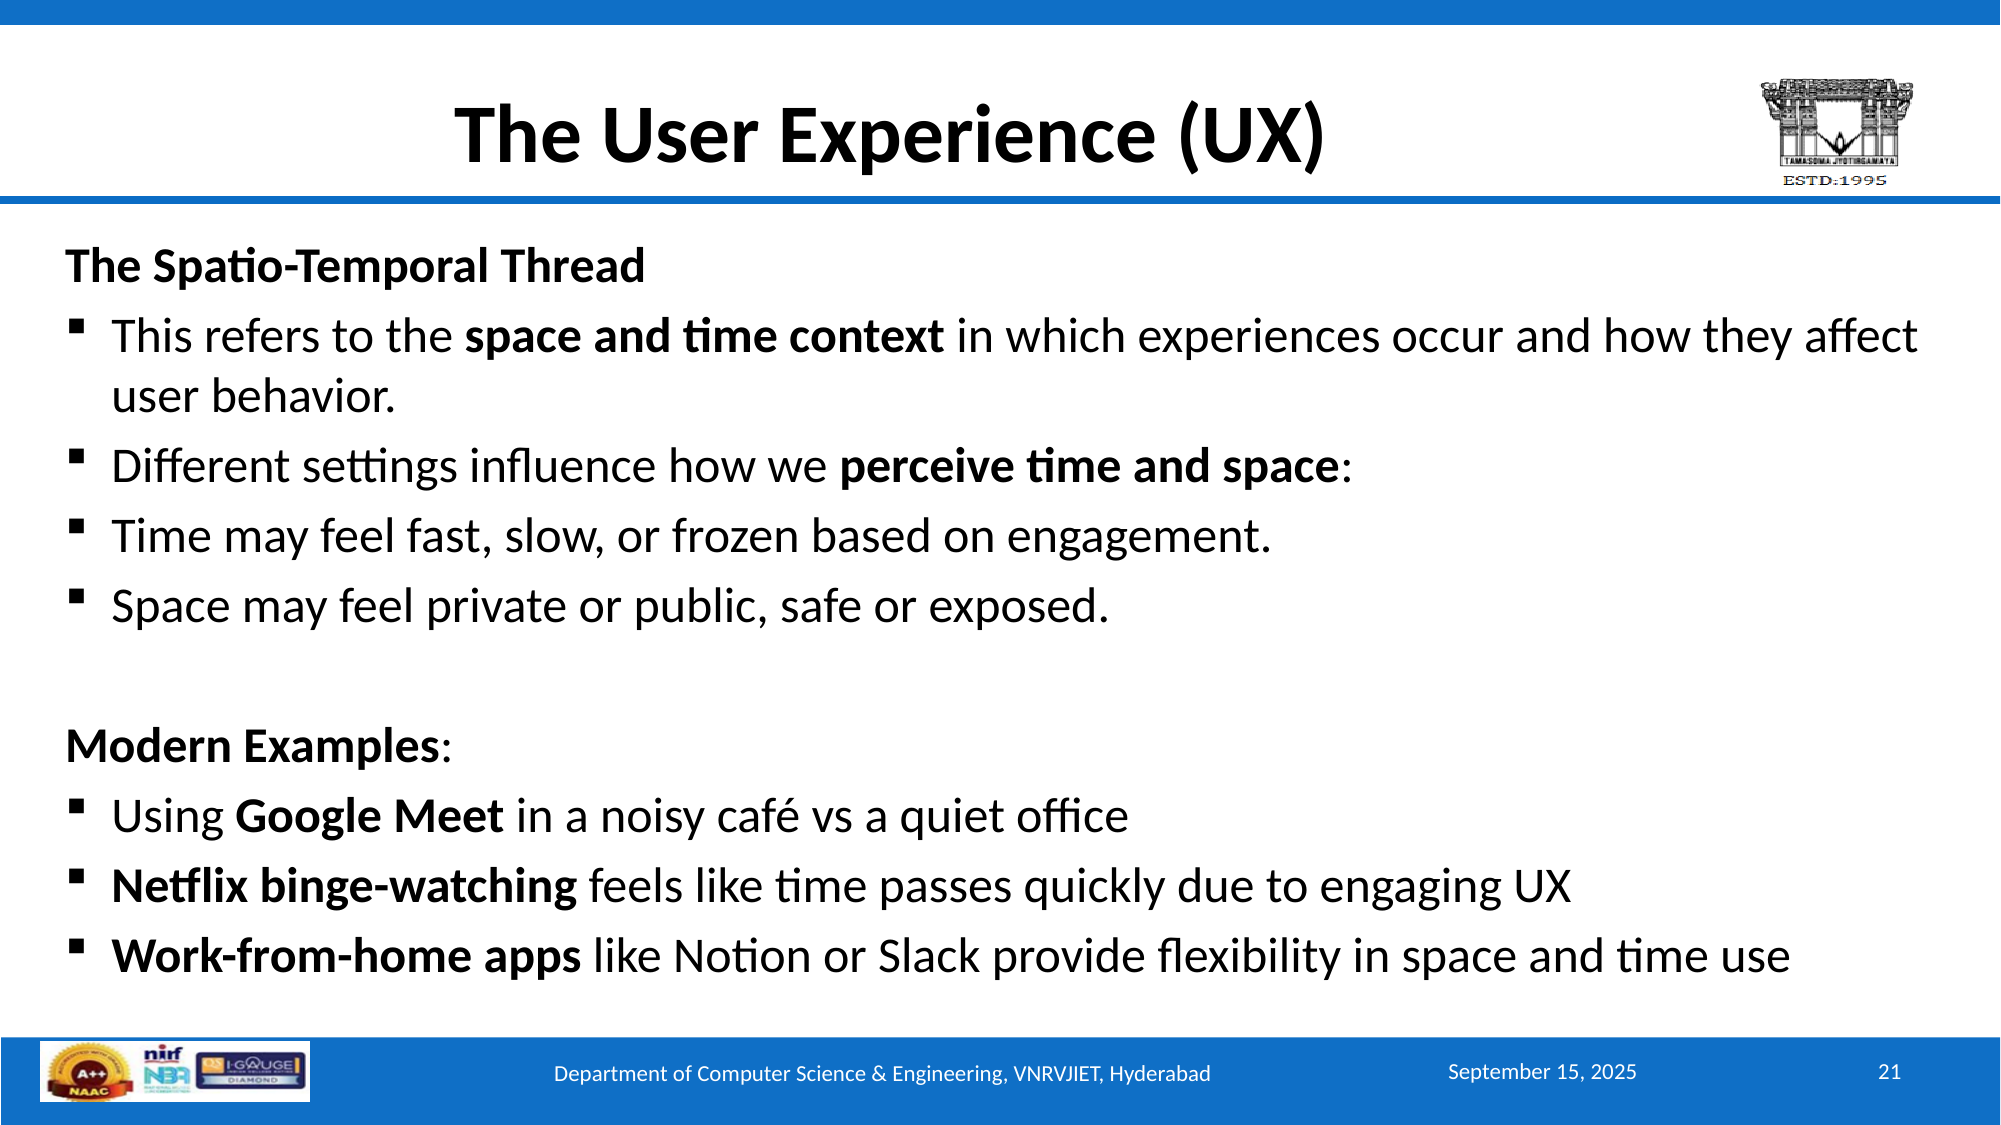

# The User Experience (UX)
The Spatio-Temporal Thread
This refers to the space and time context in which experiences occur and how they affect user behavior.
Different settings influence how we perceive time and space:
Time may feel fast, slow, or frozen based on engagement.
Space may feel private or public, safe or exposed.

Modern Examples:
Using Google Meet in a noisy café vs a quiet office
Netflix binge-watching feels like time passes quickly due to engaging UX
Work-from-home apps like Notion or Slack provide flexibility in space and time use

September 15, 2025
21
Department of Computer Science & Engineering, VNRVJIET, Hyderabad